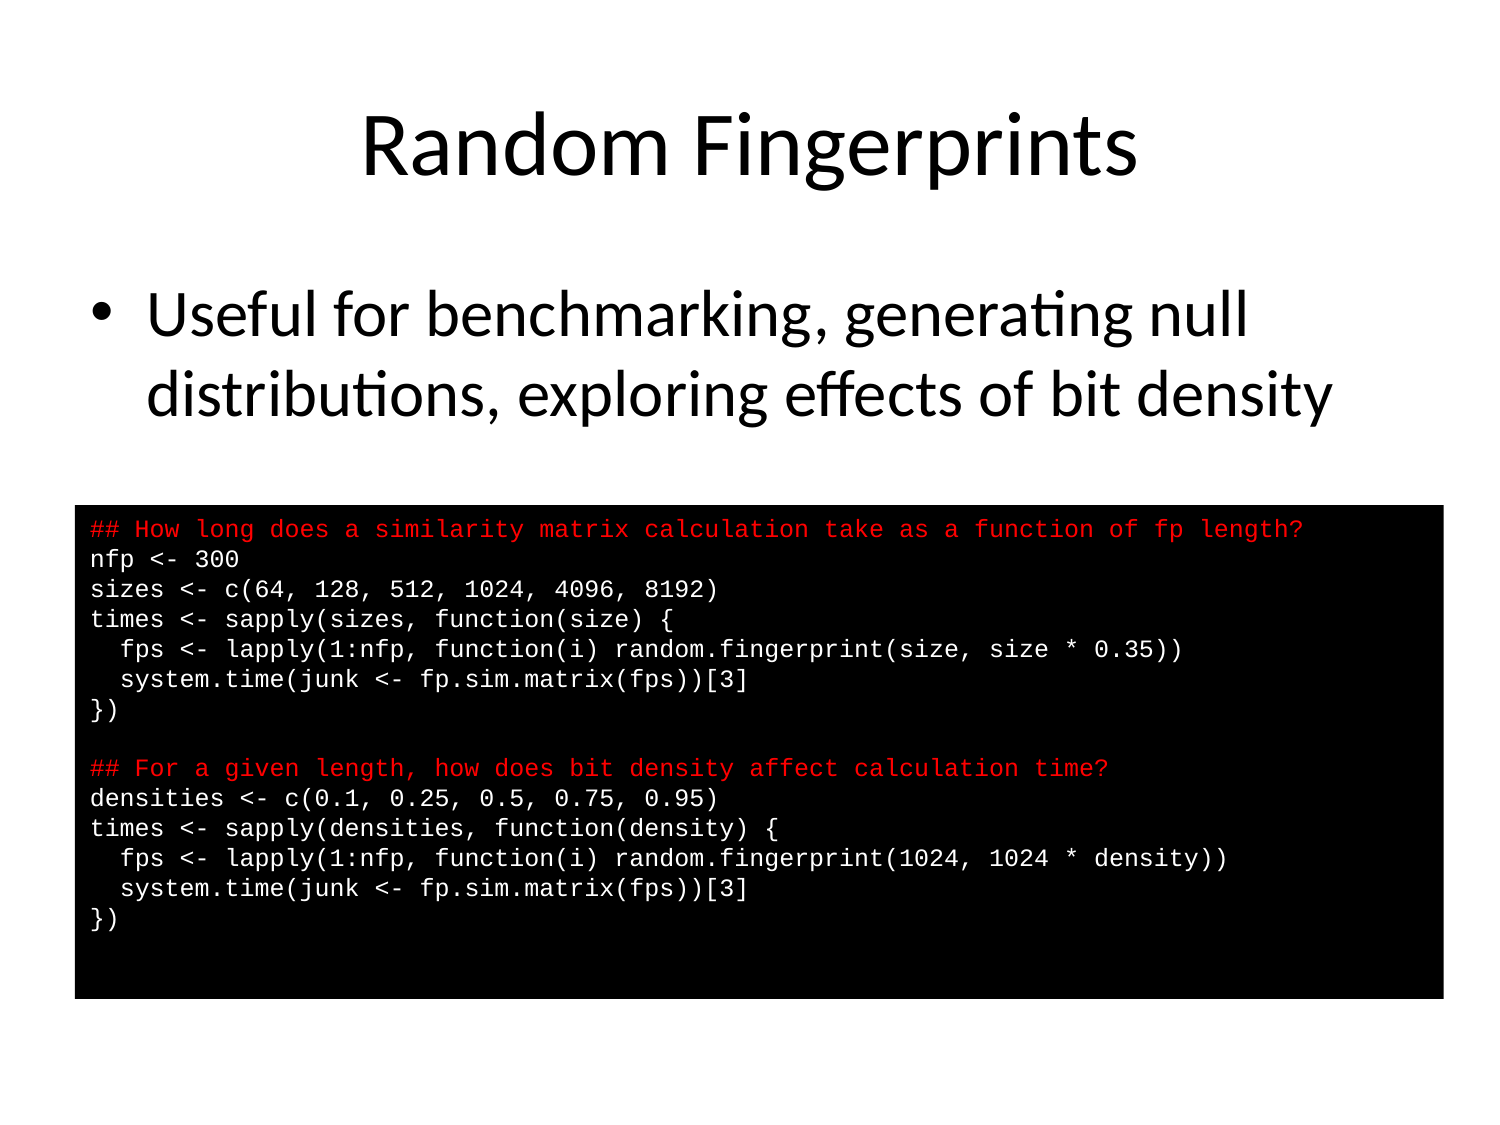

# Random Fingerprints
Useful for benchmarking, generating null distributions, exploring effects of bit density
## How long does a similarity matrix calculation take as a function of fp length?
nfp <- 300
sizes <- c(64, 128, 512, 1024, 4096, 8192)
times <- sapply(sizes, function(size) {
  fps <- lapply(1:nfp, function(i) random.fingerprint(size, size * 0.35))
  system.time(junk <- fp.sim.matrix(fps))[3]
})

## For a given length, how does bit density affect calculation time?
densities <- c(0.1, 0.25, 0.5, 0.75, 0.95)
times <- sapply(densities, function(density) {
  fps <- lapply(1:nfp, function(i) random.fingerprint(1024, 1024 * density))
  system.time(junk <- fp.sim.matrix(fps))[3]
})